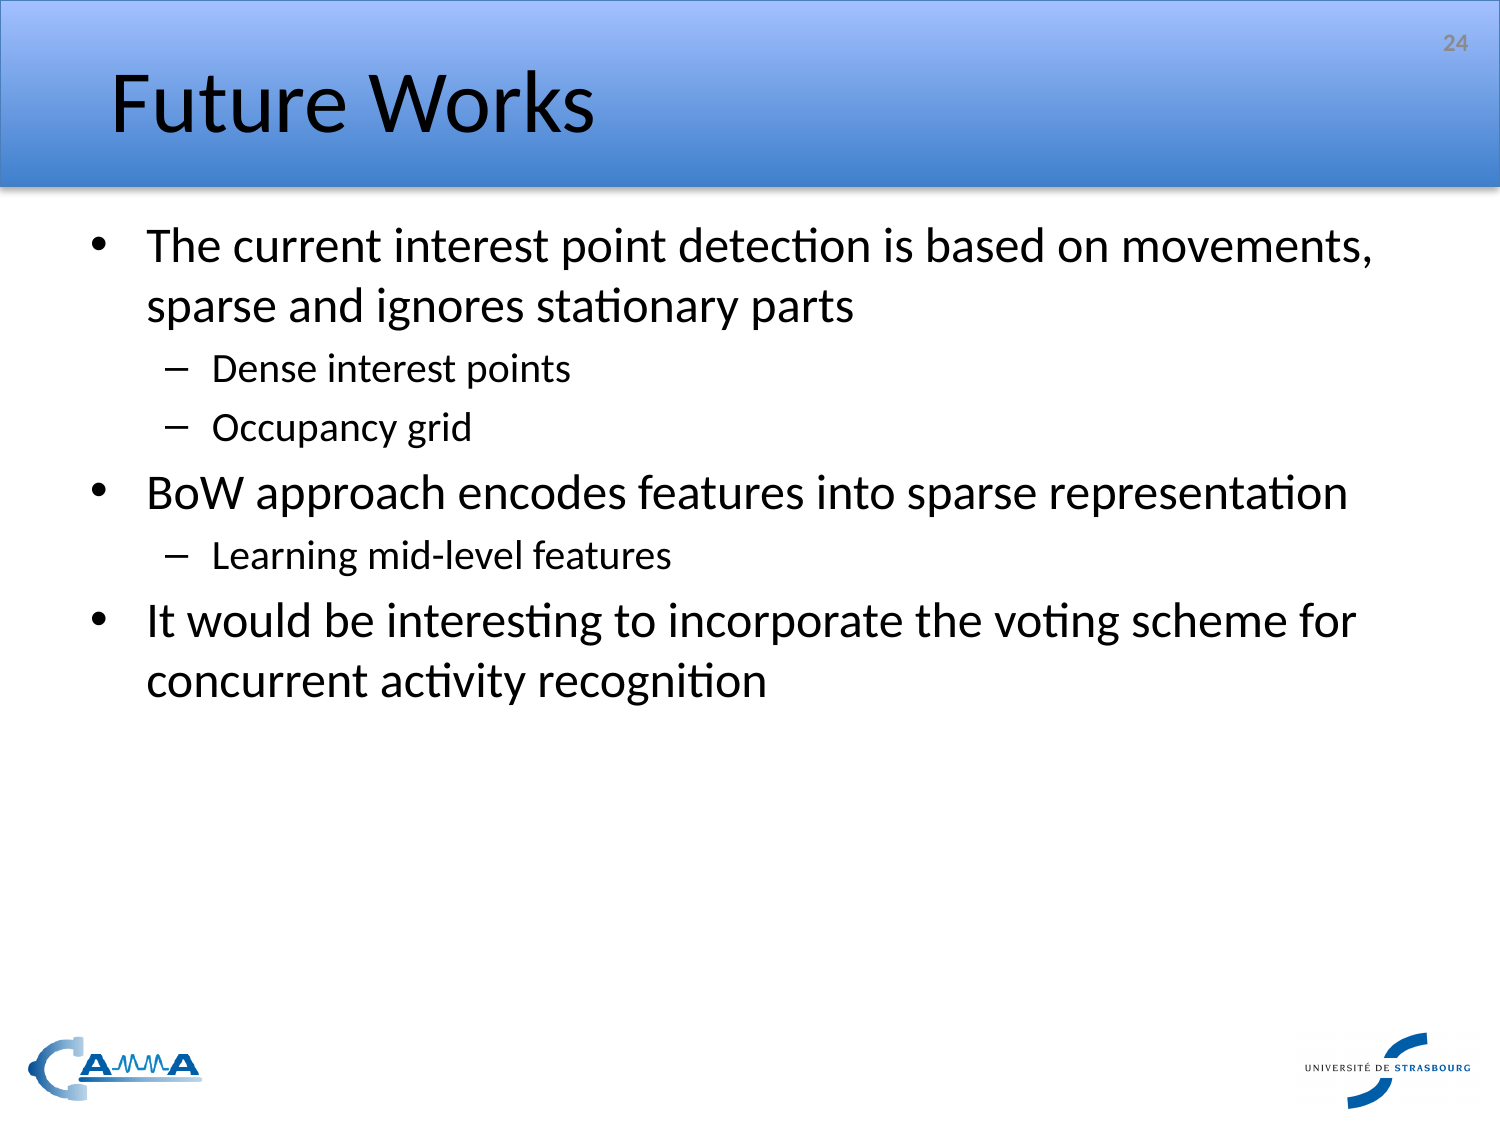

24
# Future Works
The current interest point detection is based on movements, sparse and ignores stationary parts
Dense interest points
Occupancy grid
BoW approach encodes features into sparse representation
Learning mid-level features
It would be interesting to incorporate the voting scheme for concurrent activity recognition